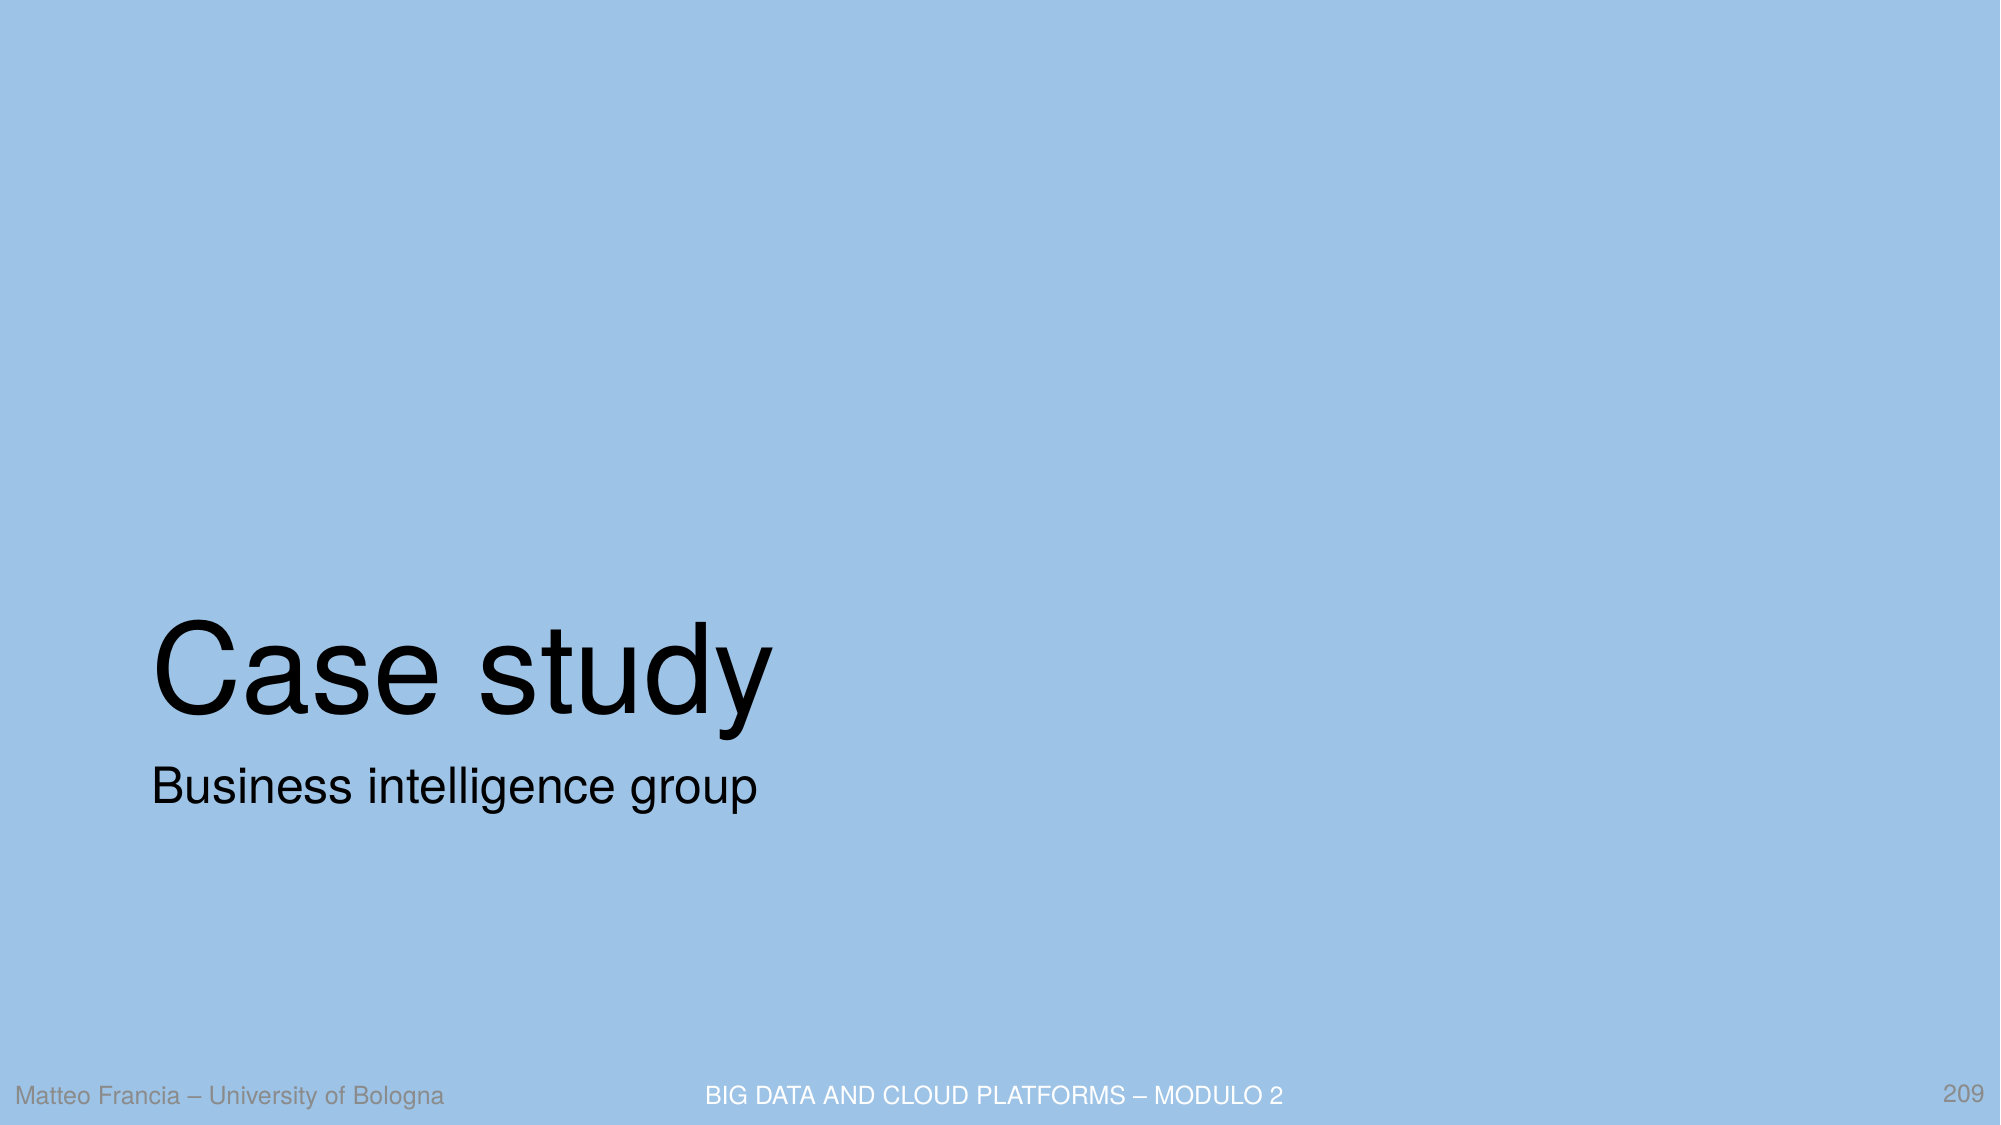

# Case study
Business intelligence group
209
Matteo Francia – University of Bologna